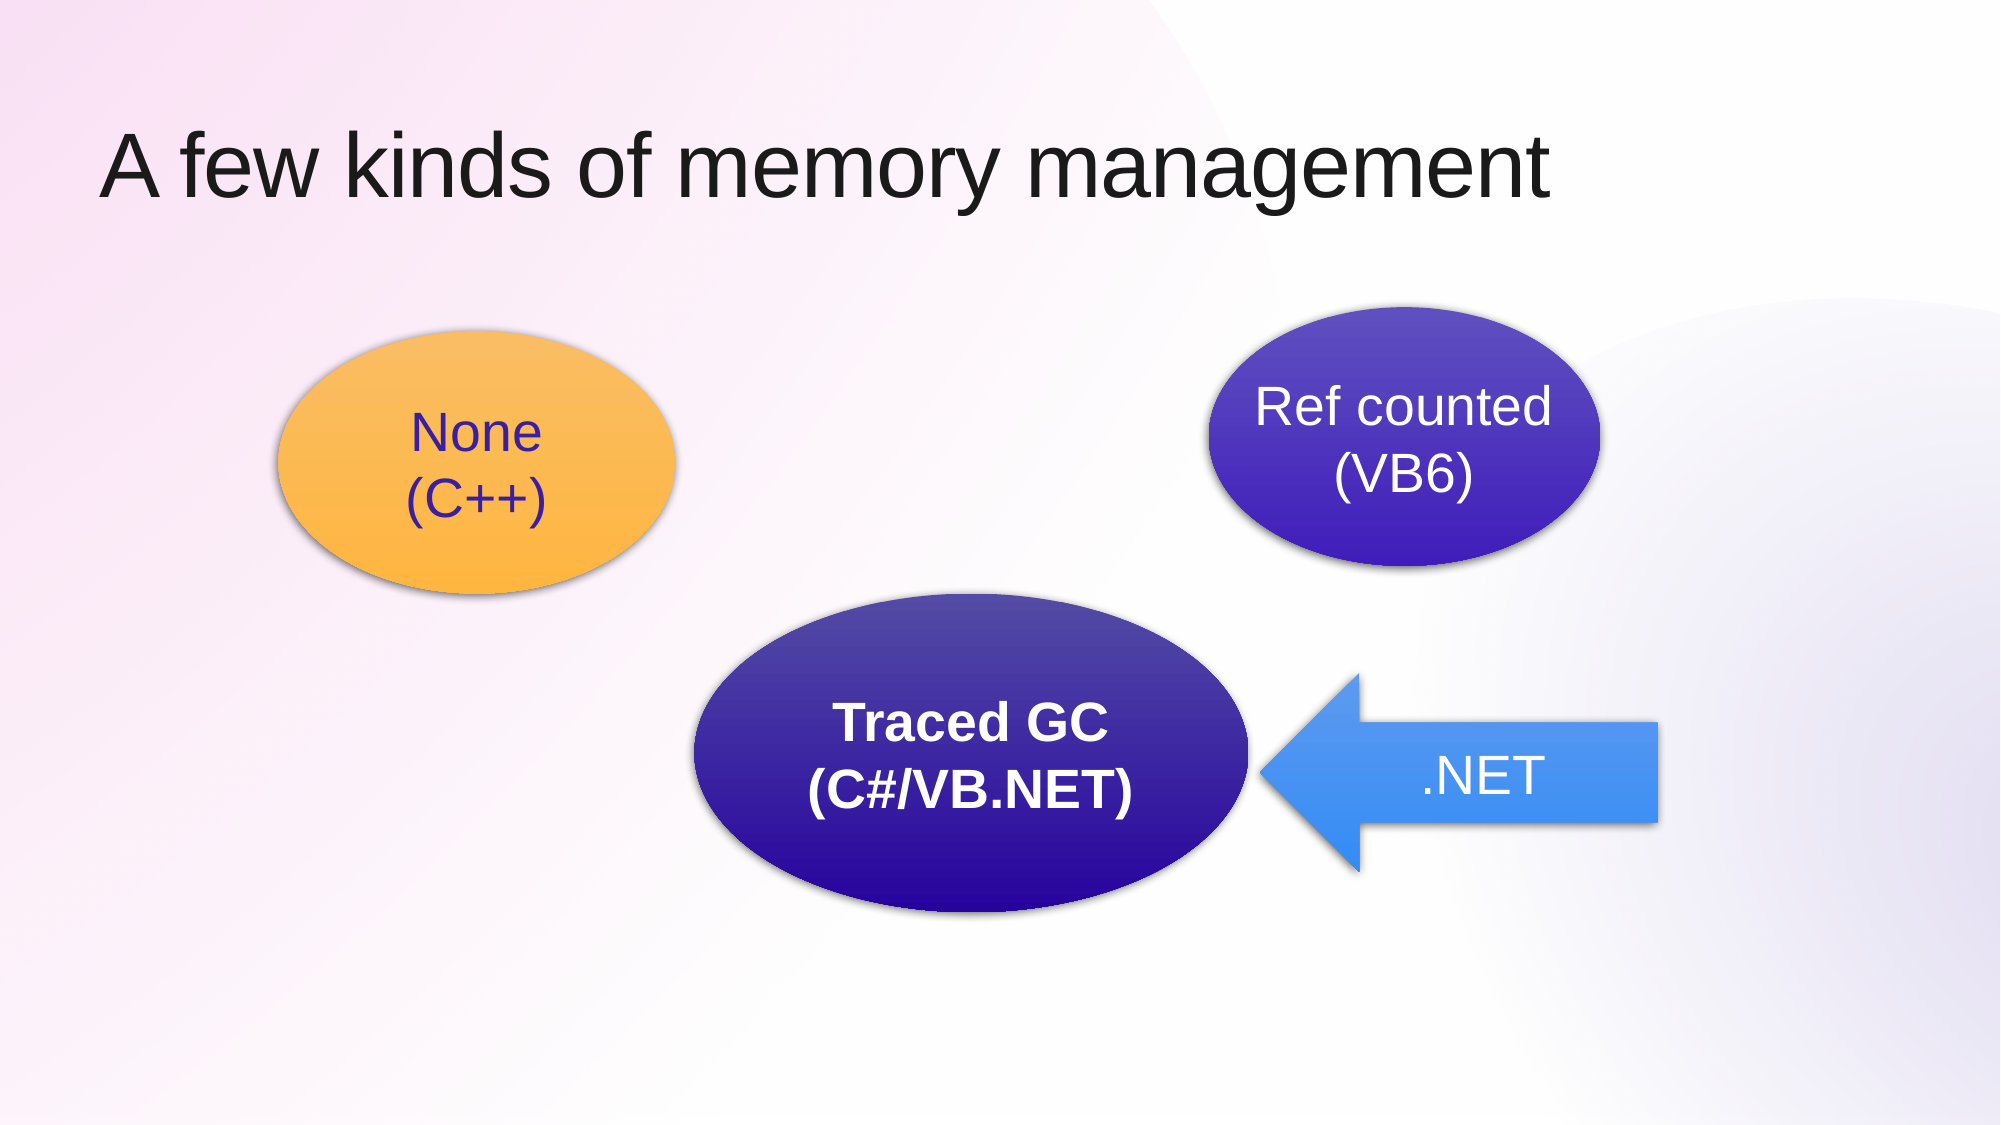

# A few kinds of memory management
Ref counted
(VB6)
None
(C++)
Traced GC
(C#/VB.NET)
.NET